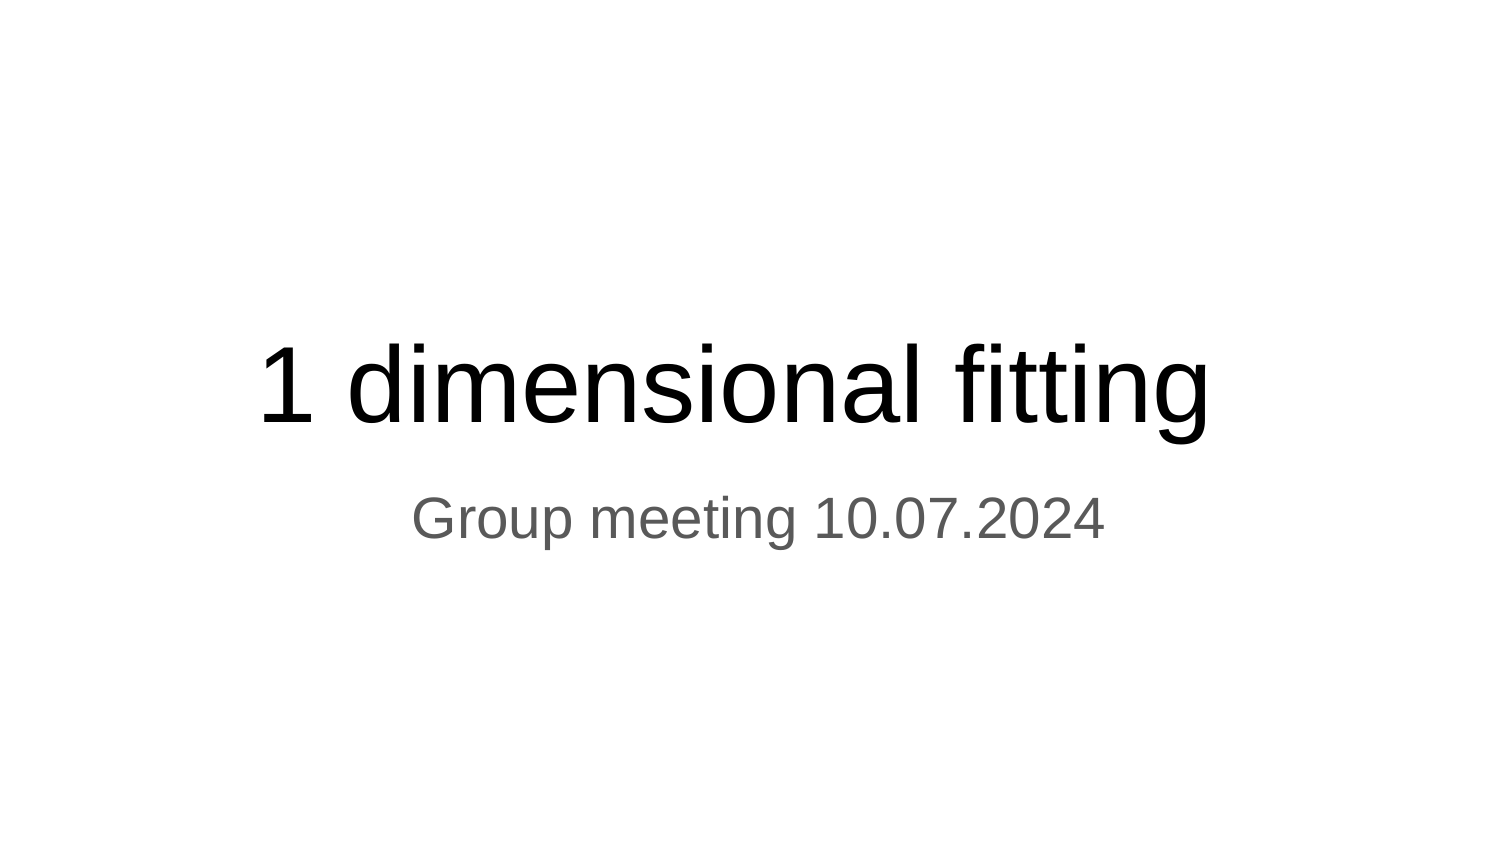

# 1 dimensional fitting
Group meeting 10.07.2024